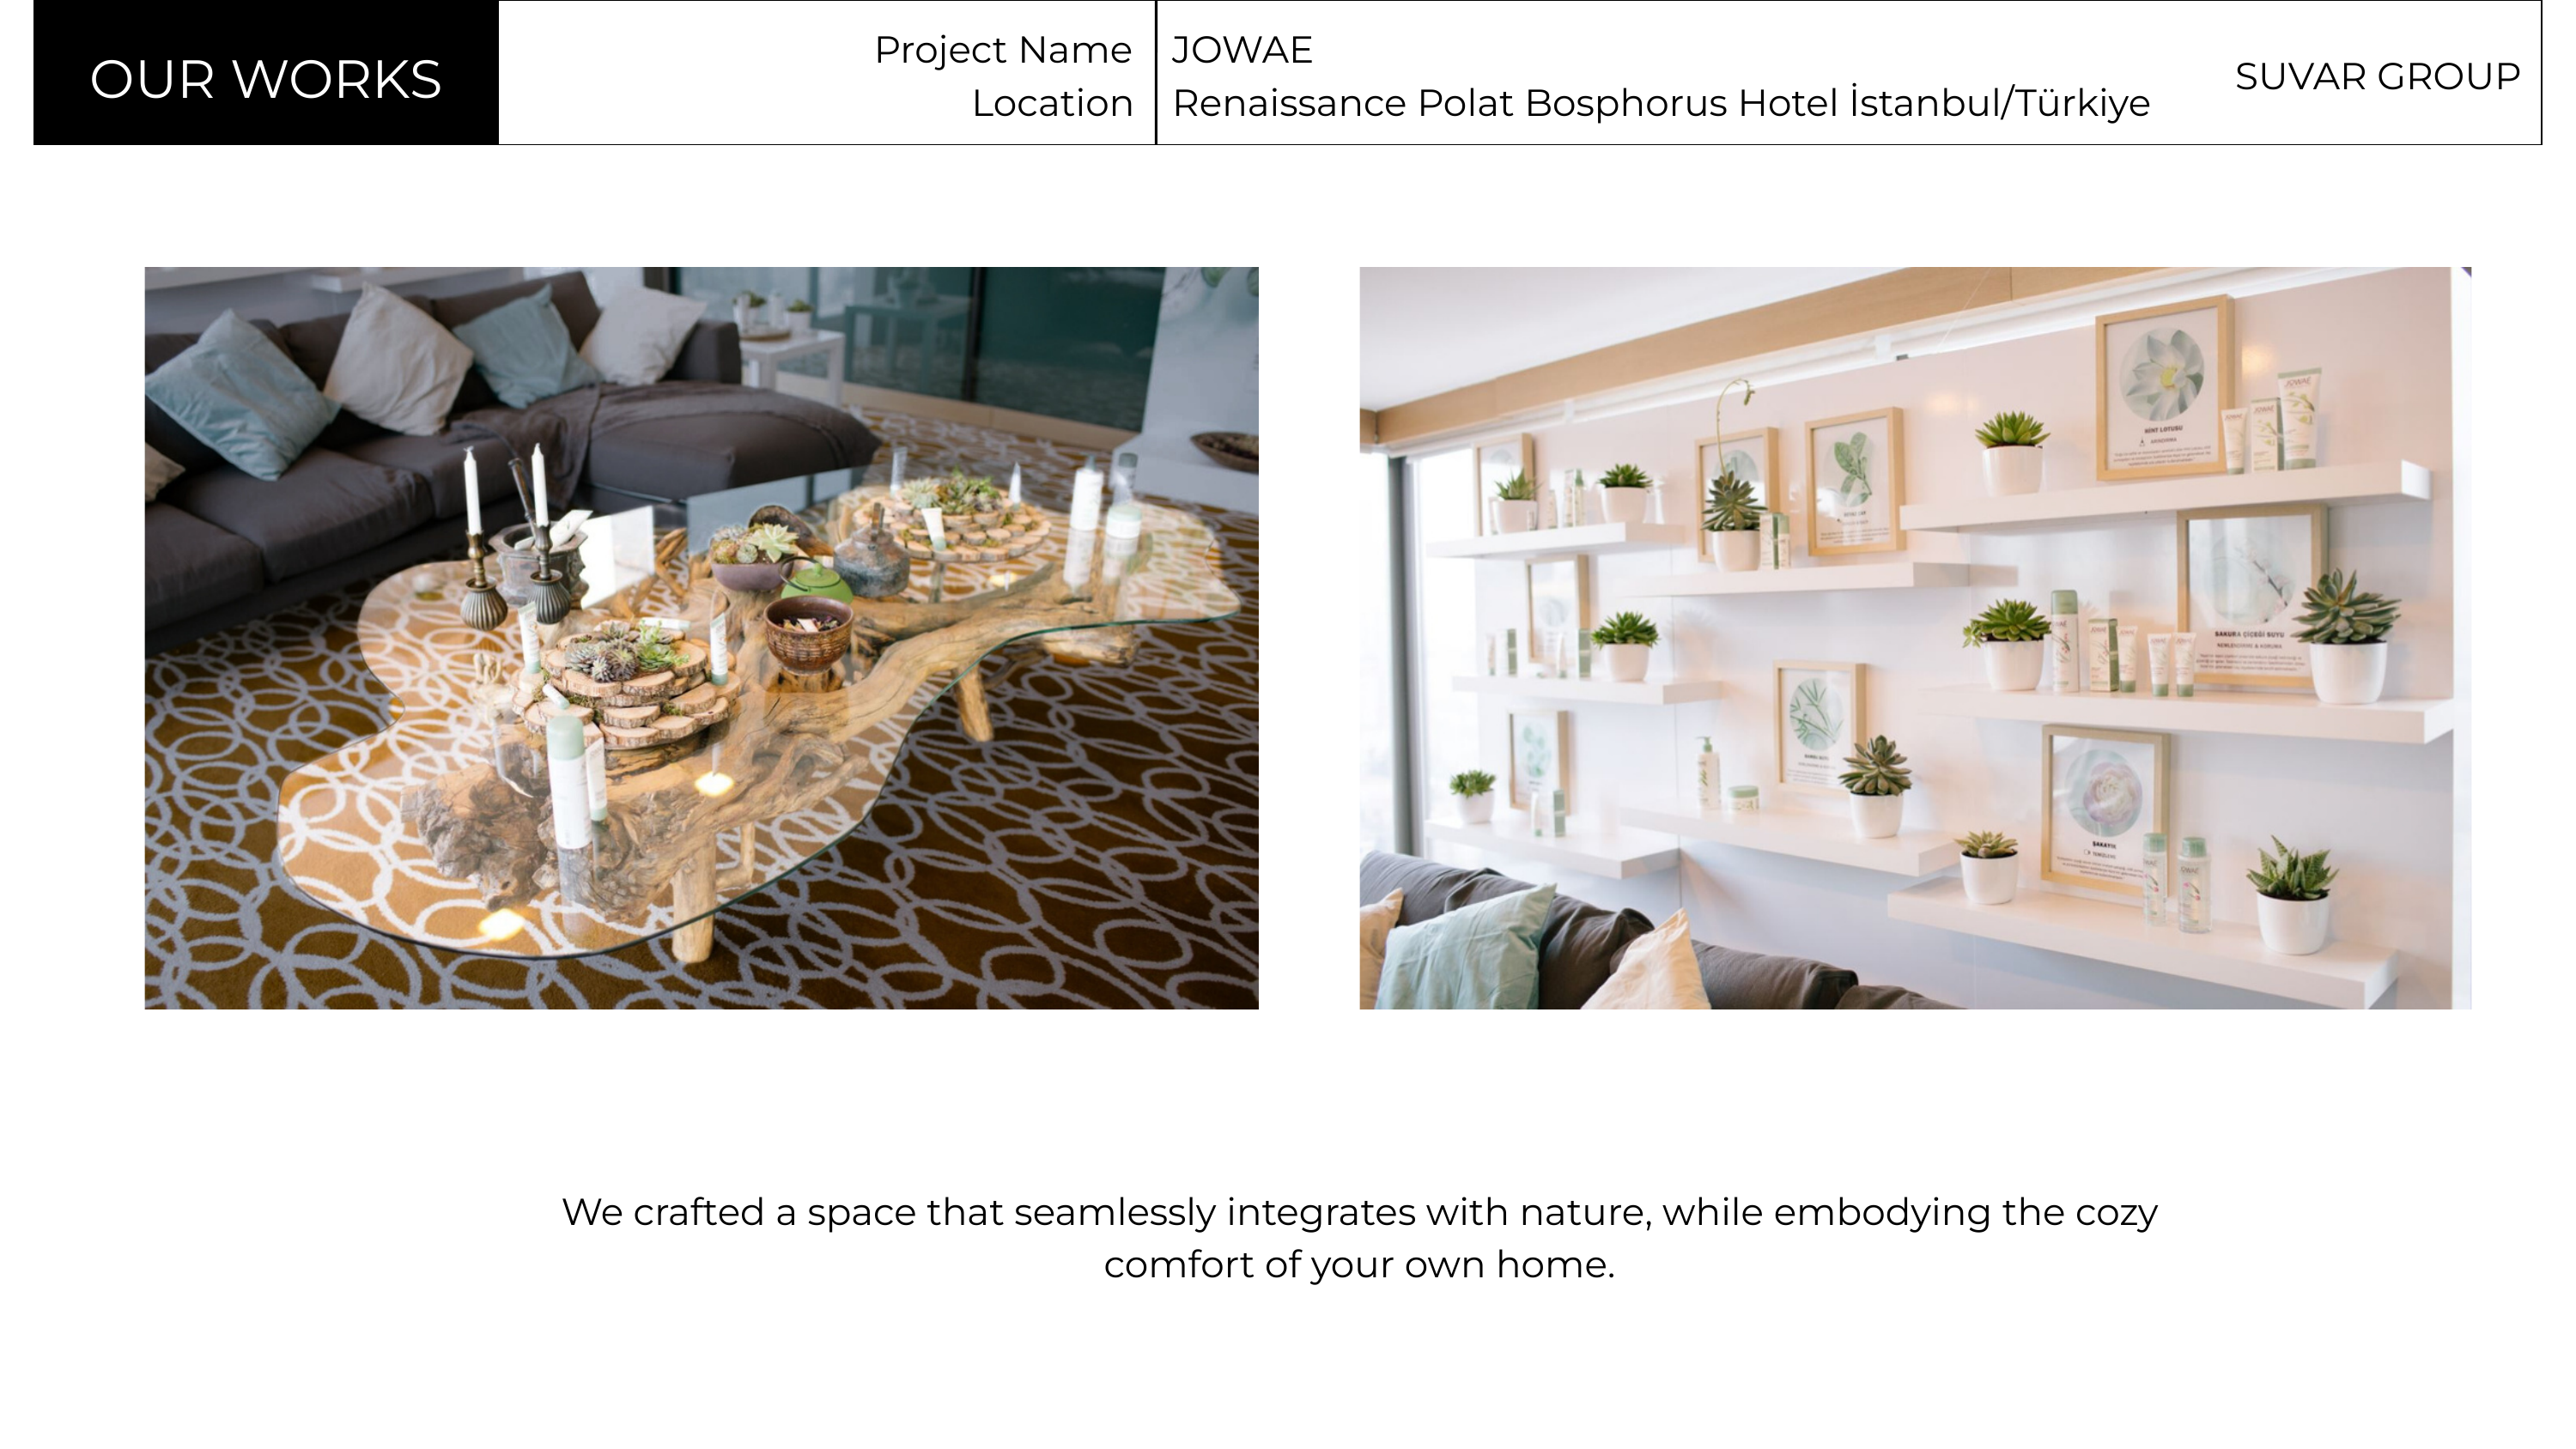

Project Name
          Location
JOWAE
Renaissance Polat Bosphorus Hotel İstanbul/Türkiye
OUR WORKS
SUVAR GROUP

We crafted a space that seamlessly integrates with nature, while embodying the cozy comfort of your own home.